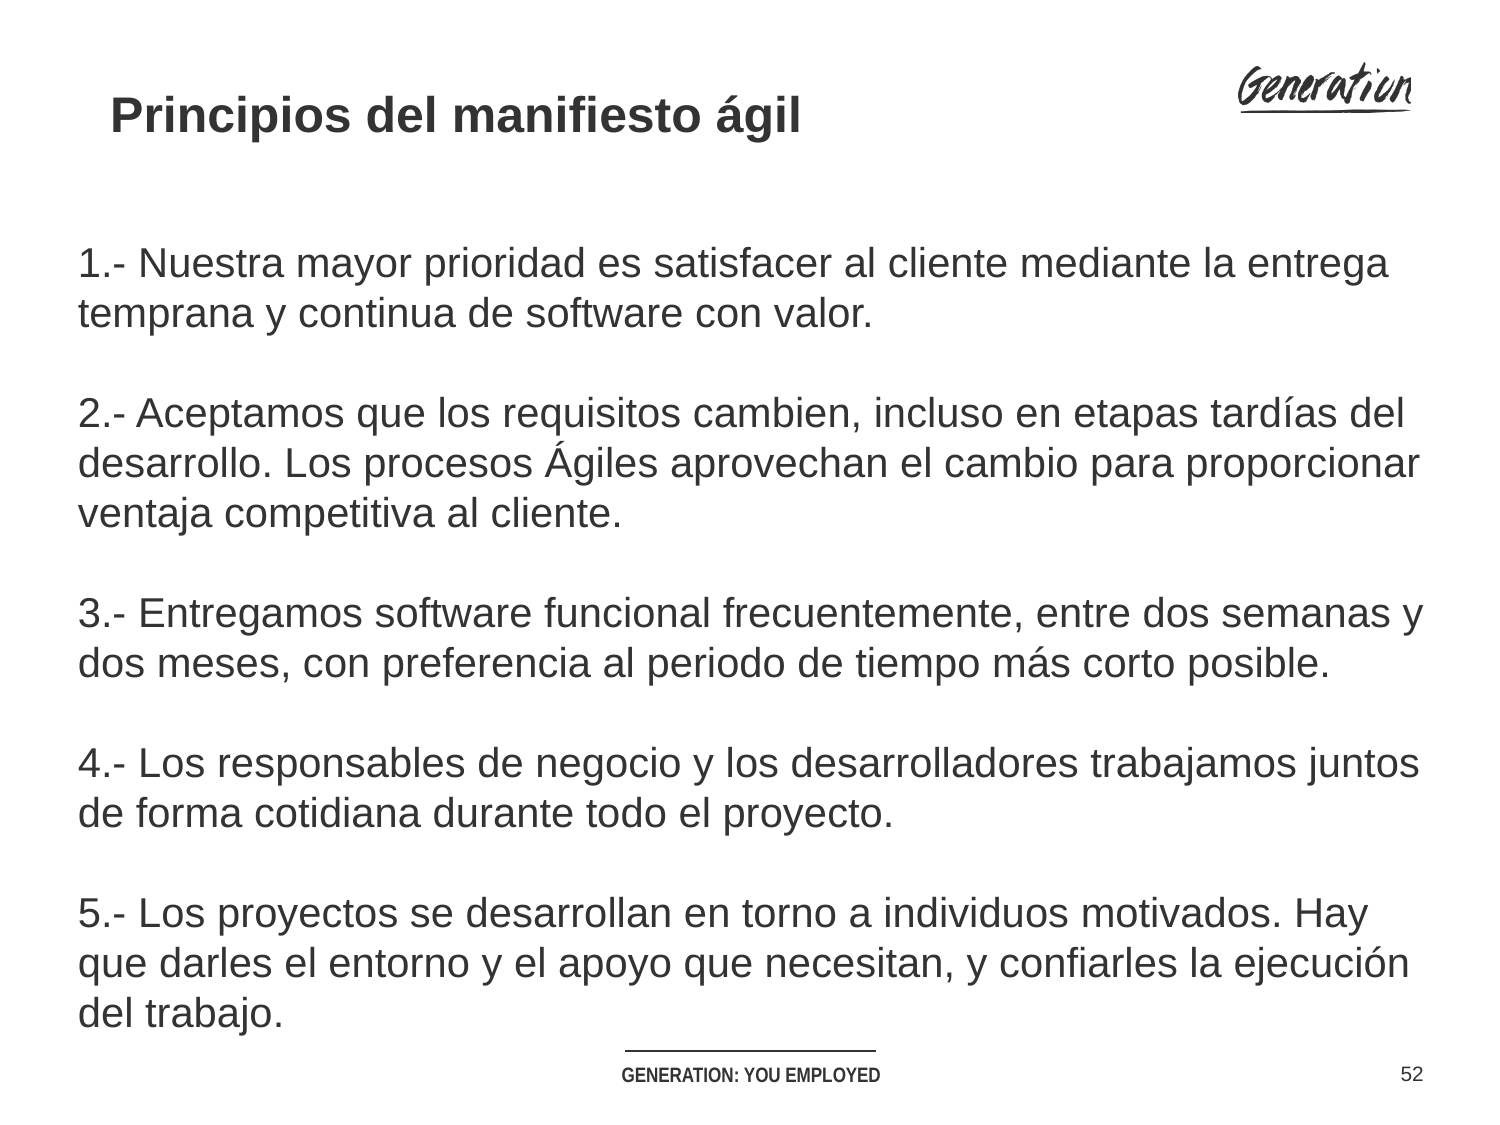

Principios del manifiesto ágil
1.- Nuestra mayor prioridad es satisfacer al cliente mediante la entrega temprana y continua de software con valor.

2.- Aceptamos que los requisitos cambien, incluso en etapas tardías del desarrollo. Los procesos Ágiles aprovechan el cambio para proporcionar ventaja competitiva al cliente.

3.- Entregamos software funcional frecuentemente, entre dos semanas y dos meses, con preferencia al periodo de tiempo más corto posible.

4.- Los responsables de negocio y los desarrolladores trabajamos juntos de forma cotidiana durante todo el proyecto.

5.- Los proyectos se desarrollan en torno a individuos motivados. Hay que darles el entorno y el apoyo que necesitan, y confiarles la ejecución del trabajo.